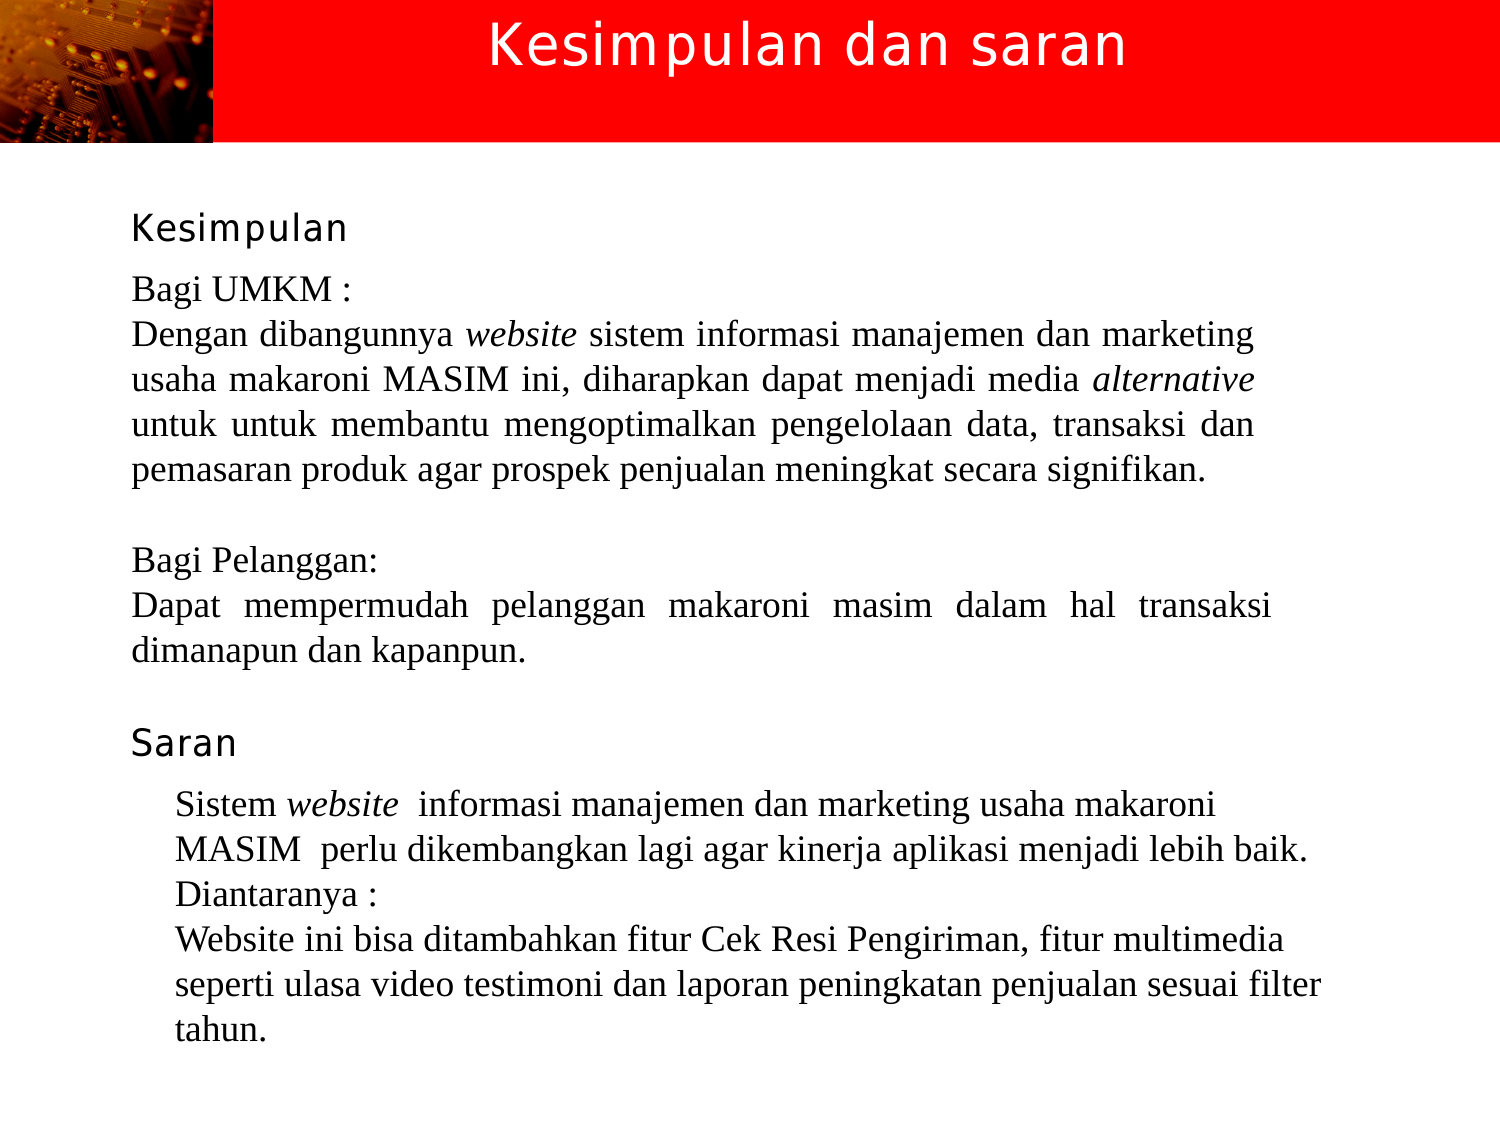

Kesimpulan dan saran
Kesimpulan
Bagi UMKM :
Dengan dibangunnya website sistem informasi manajemen dan marketing usaha makaroni MASIM ini, diharapkan dapat menjadi media alternative untuk untuk membantu mengoptimalkan pengelolaan data, transaksi dan pemasaran produk agar prospek penjualan meningkat secara signifikan.
Bagi Pelanggan:
Dapat mempermudah pelanggan makaroni masim dalam hal transaksi dimanapun dan kapanpun.

Saran
Sistem website  informasi manajemen dan marketing usaha makaroni MASIM  perlu dikembangkan lagi agar kinerja aplikasi menjadi lebih baik.
Diantaranya :
Website ini bisa ditambahkan fitur Cek Resi Pengiriman, fitur multimedia seperti ulasa video testimoni dan laporan peningkatan penjualan sesuai filter tahun.